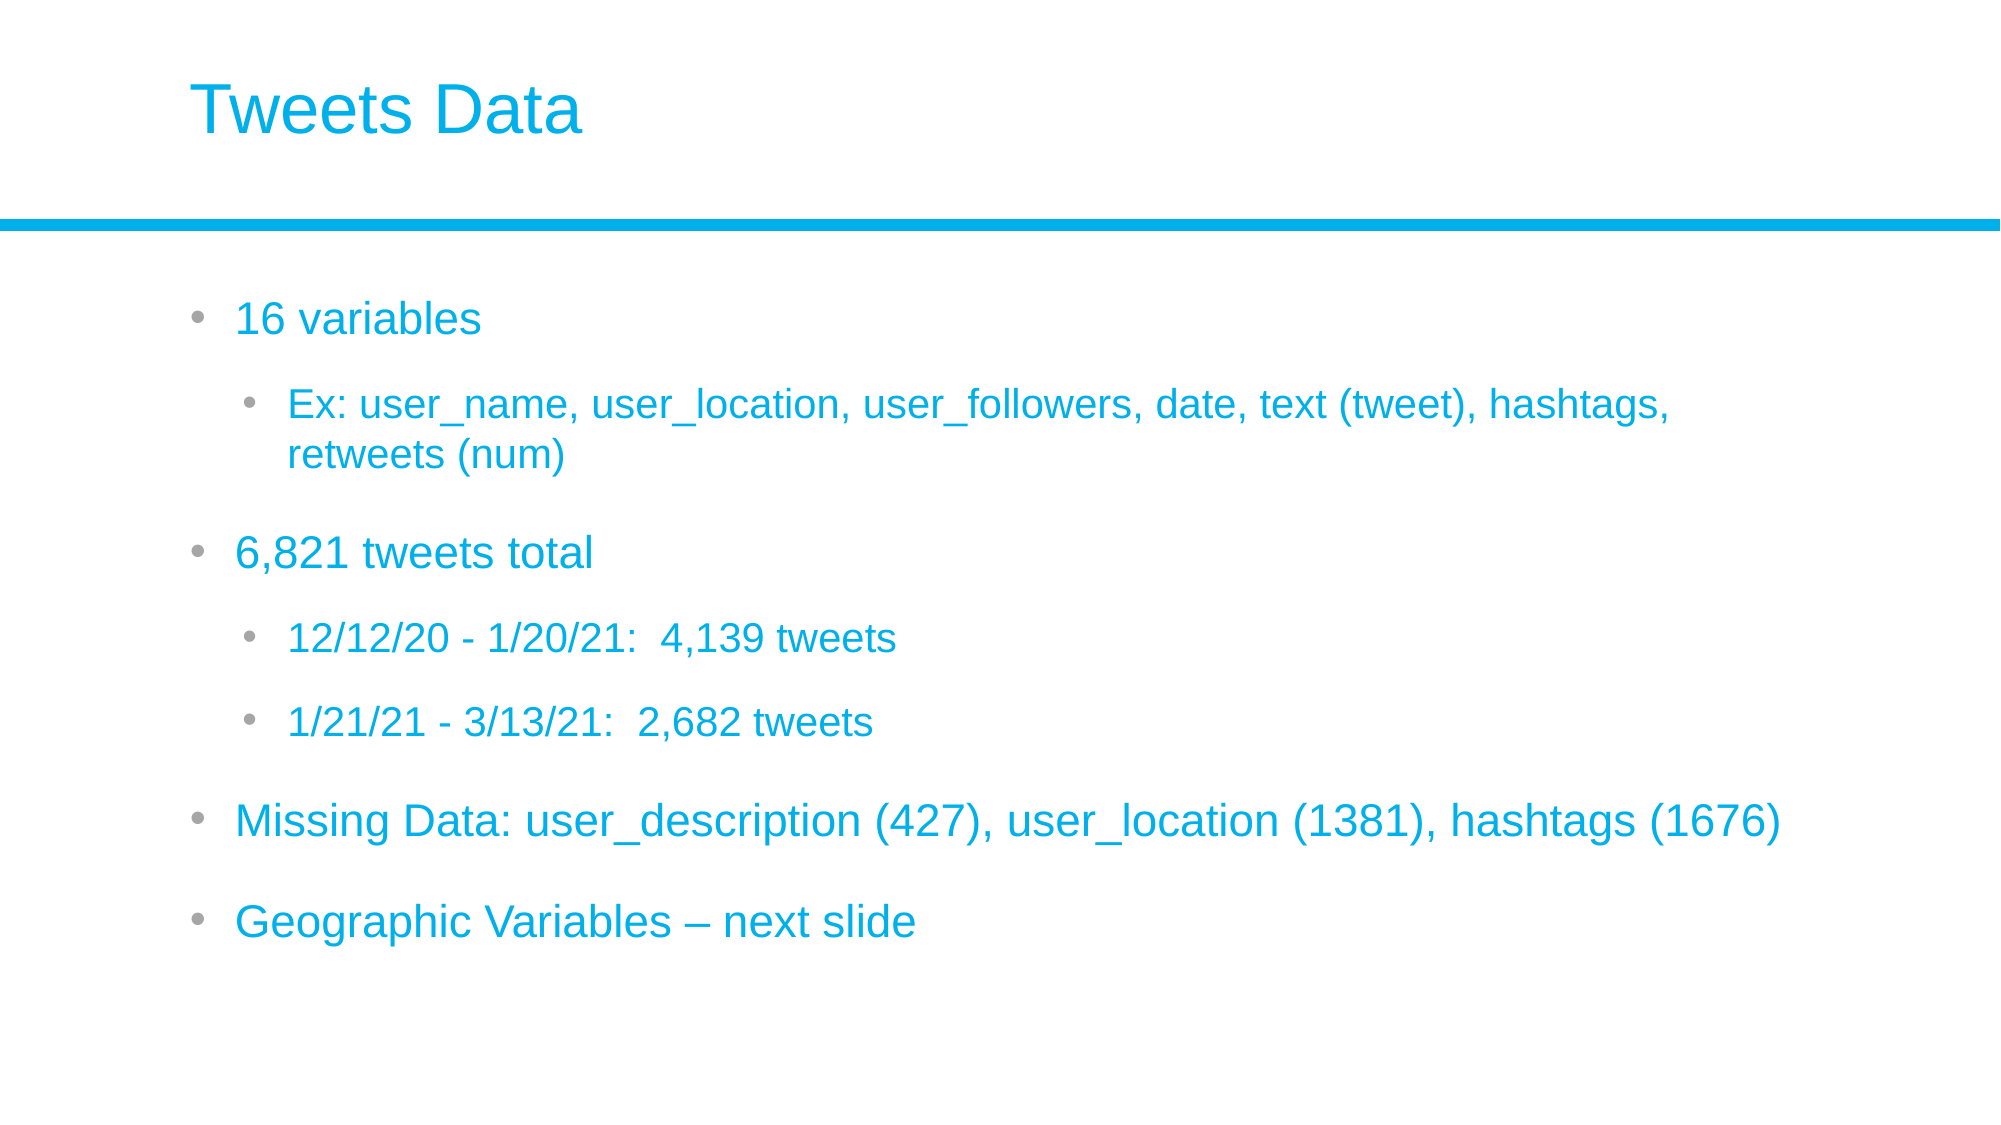

# Tweets Data
16 variables
Ex: user_name, user_location, user_followers, date, text (tweet), hashtags, retweets (num)
6,821 tweets total
12/12/20 - 1/20/21:  4,139 tweets
1/21/21 - 3/13/21:  2,682 tweets
Missing Data: user_description (427), user_location (1381), hashtags (1676)
Geographic Variables – next slide